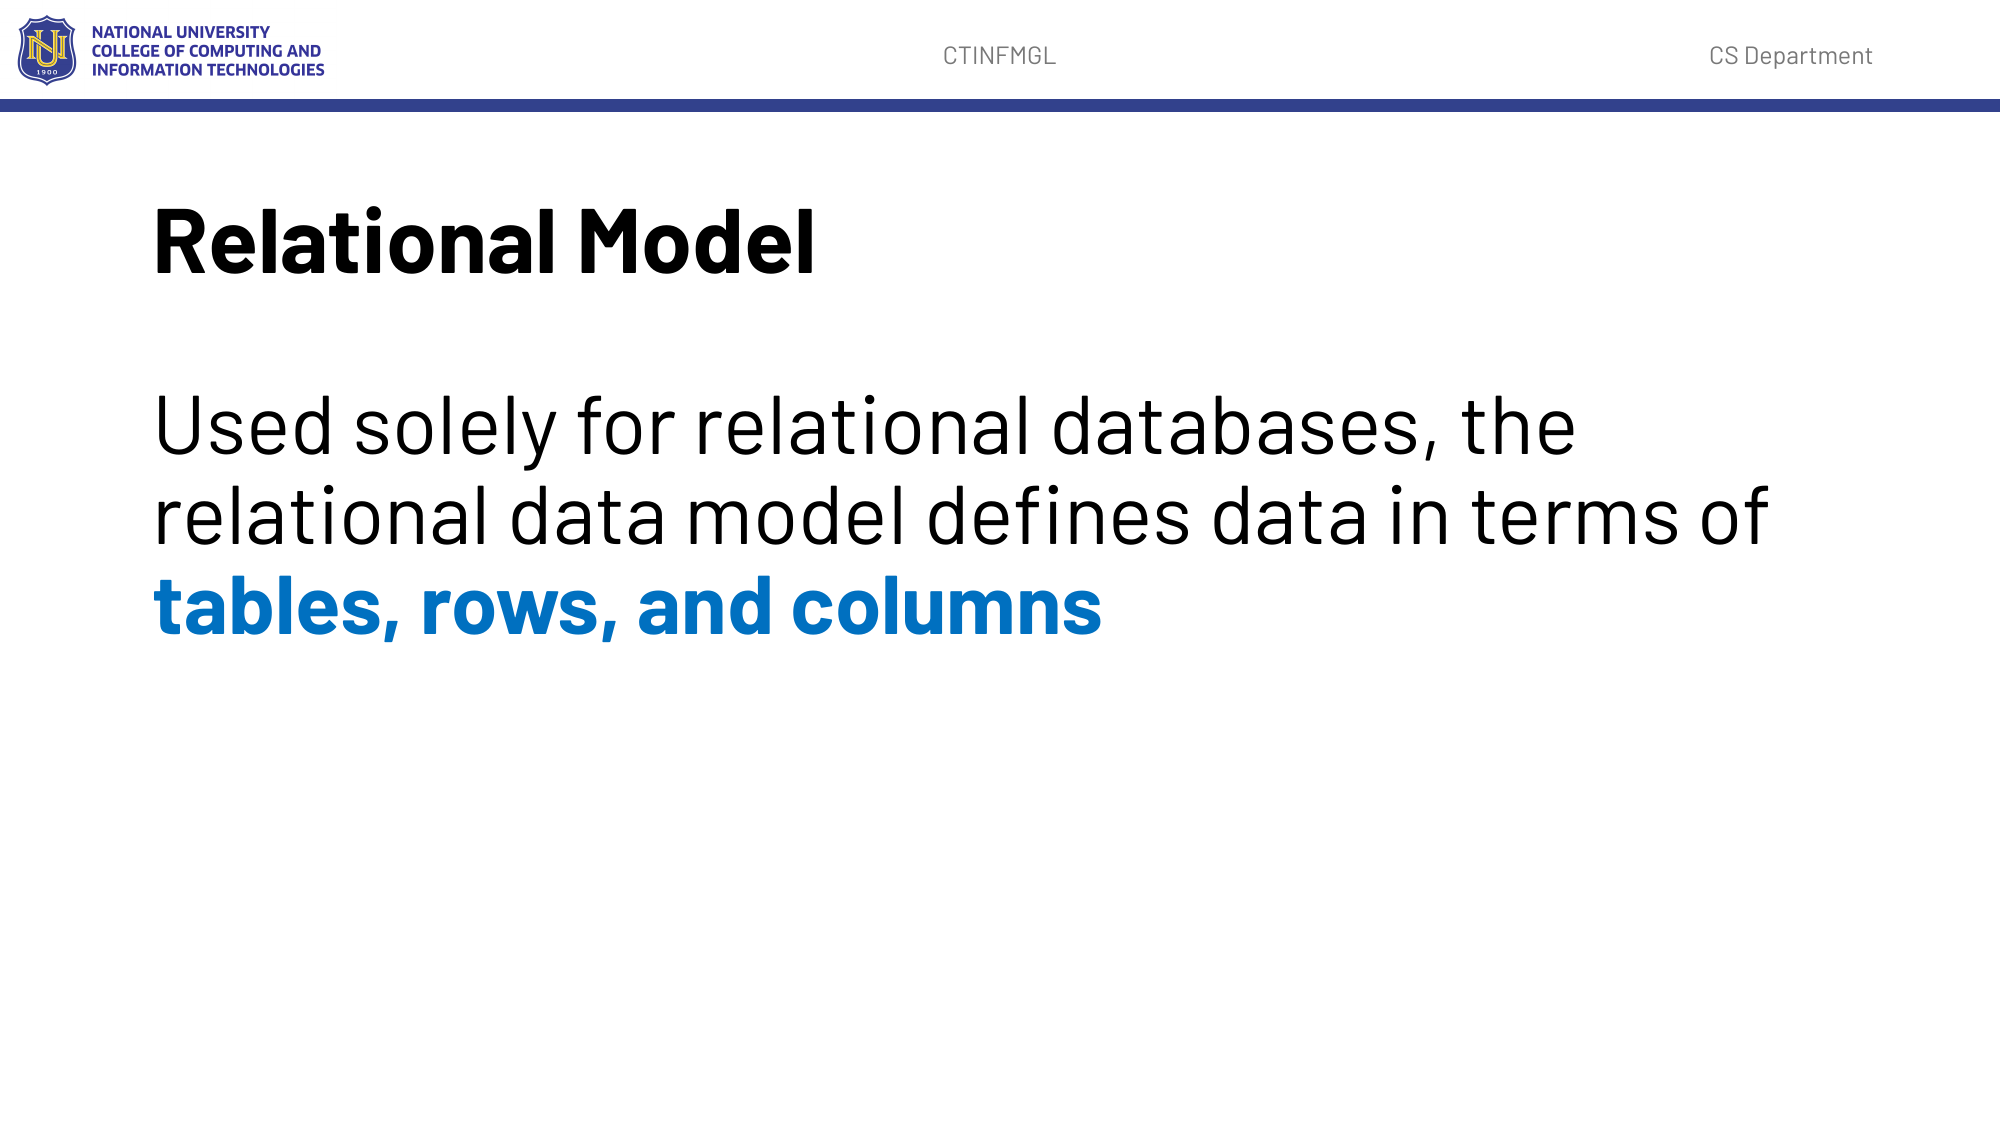

# Relational Model
Used solely for relational databases, the relational data model defines data in terms of tables, rows, and columns